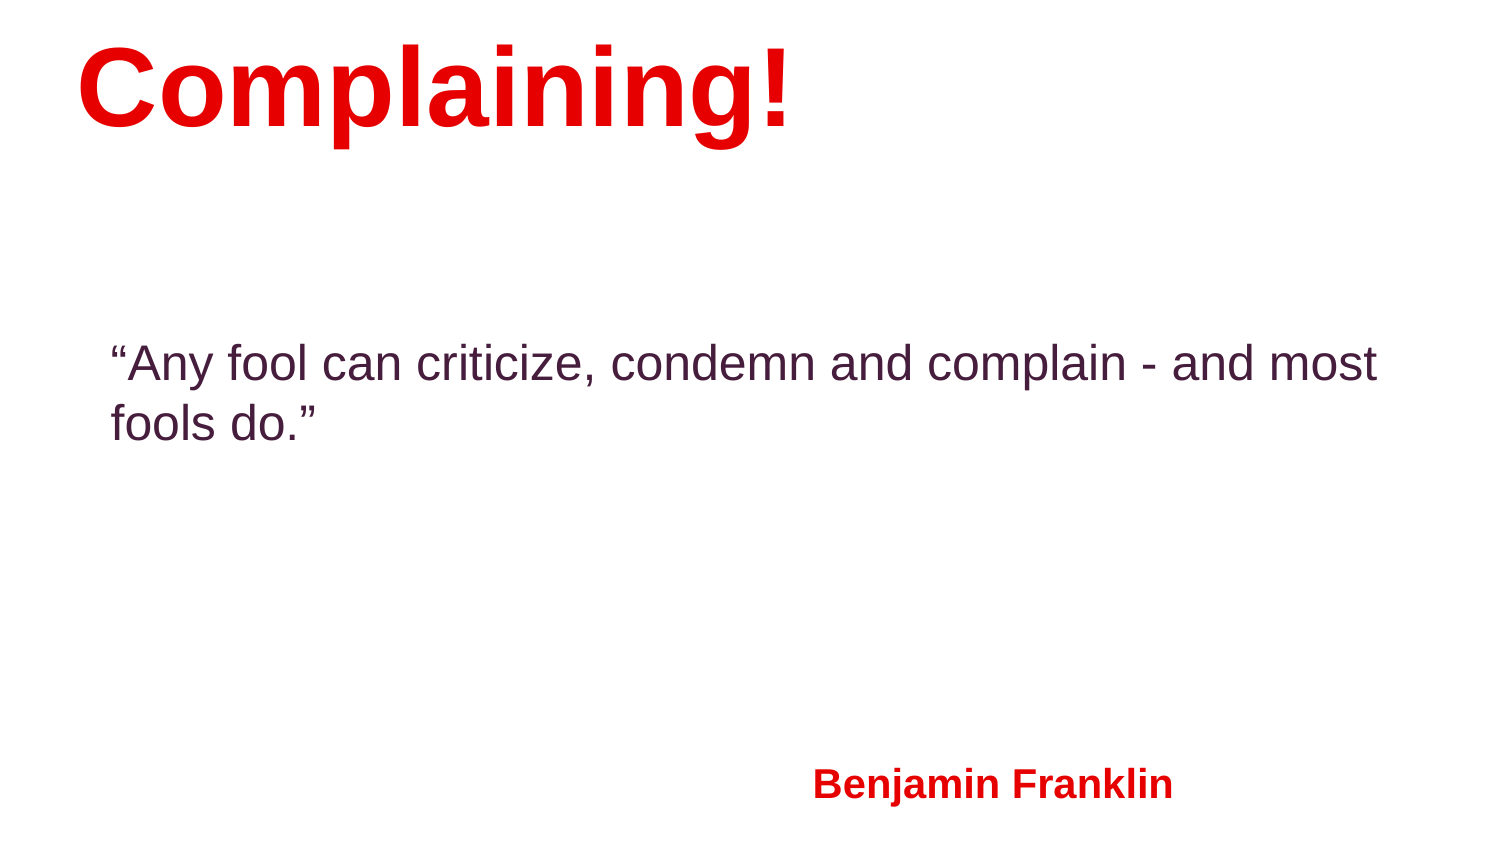

# Complaining!
“Any fool can criticize, condemn and complain - and most fools do.”
Benjamin Franklin